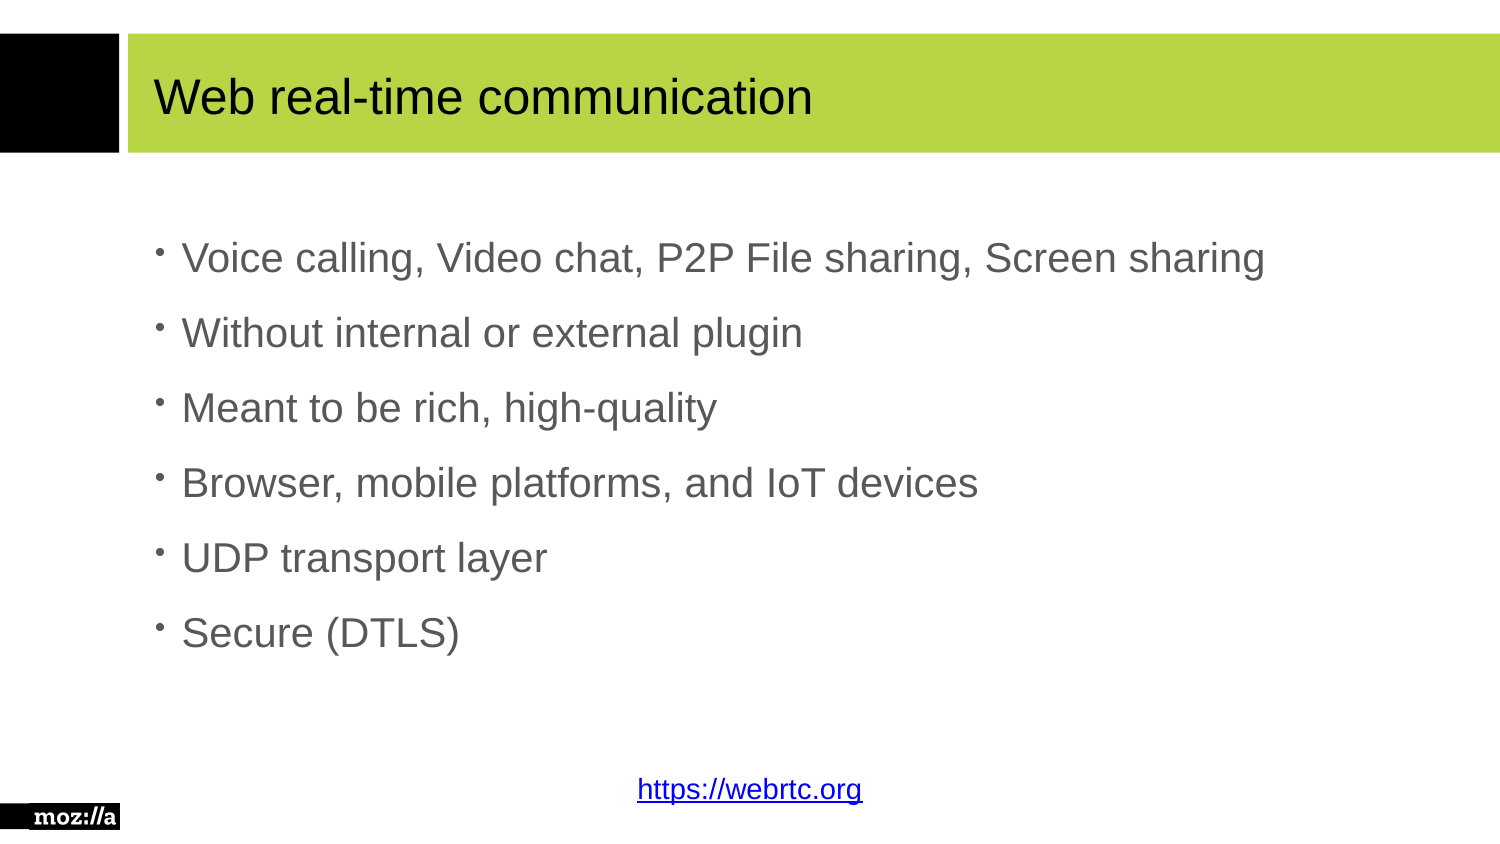

# Web real-time communication
Voice calling, Video chat, P2P File sharing, Screen sharing
Without internal or external plugin
Meant to be rich, high-quality
Browser, mobile platforms, and IoT devices
UDP transport layer
Secure (DTLS)
https://webrtc.org
6